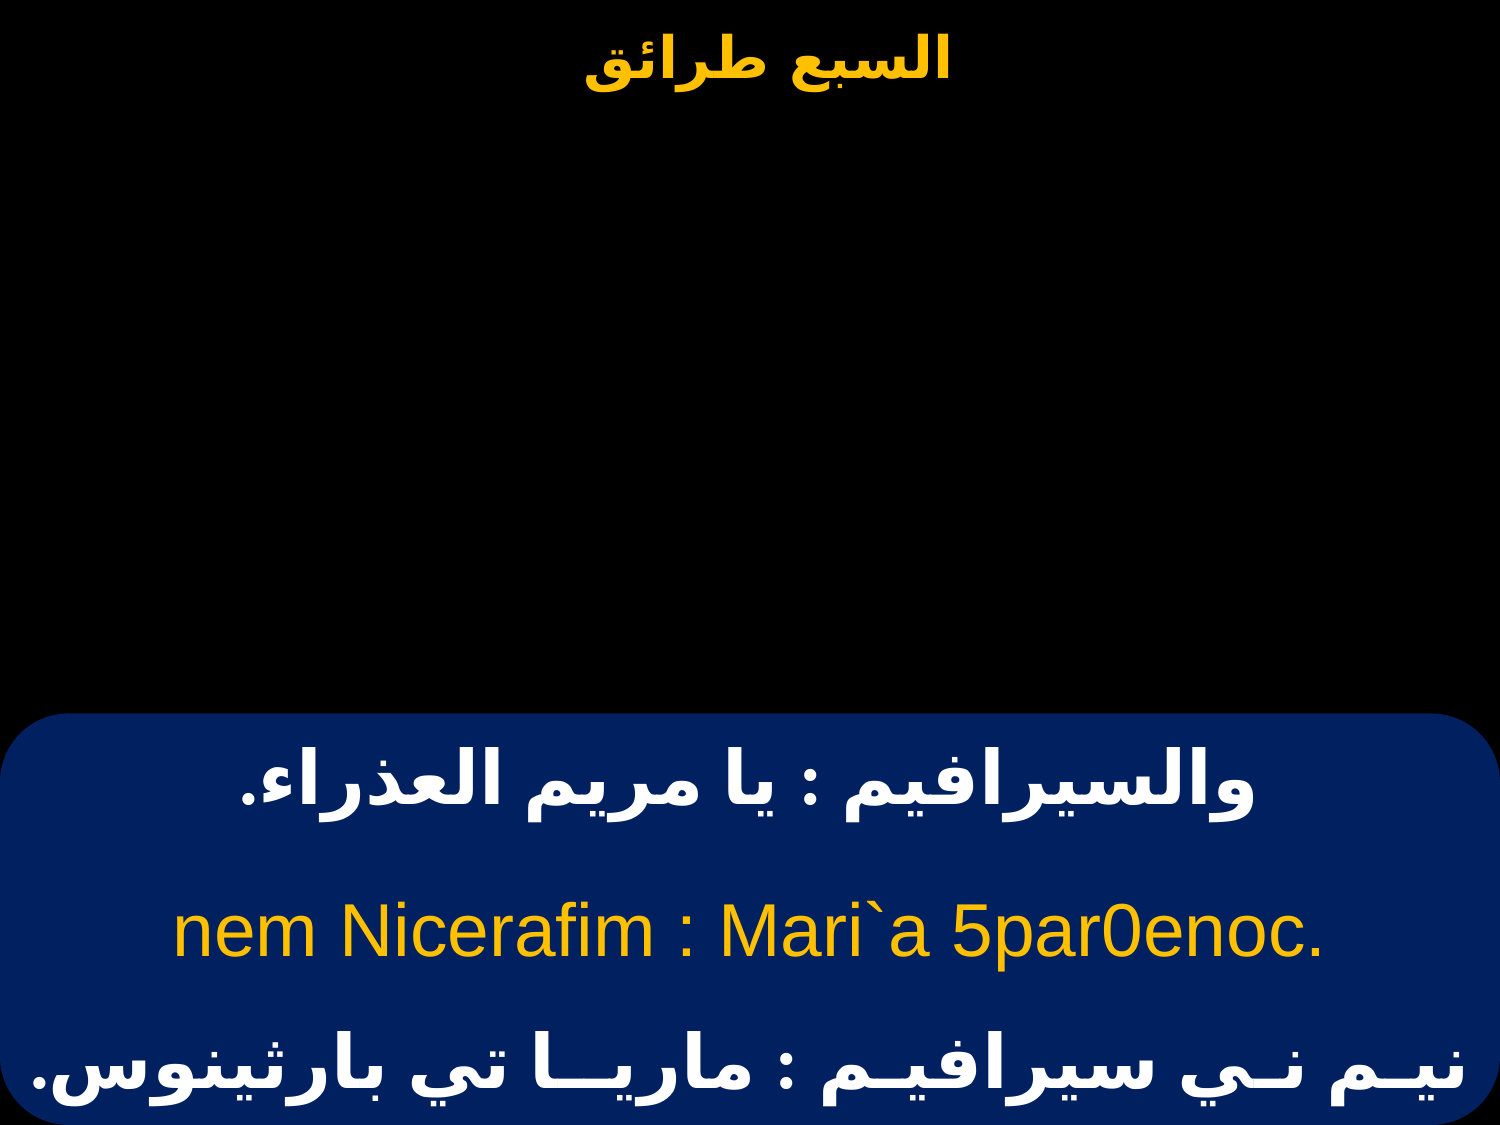

# والسيرافيم : يا مريم العذراء.
nem Nicerafim : Mari`a 5par0enoc.
نيـم نـي سيرافيـم : ماريــا تي بارثينوس.